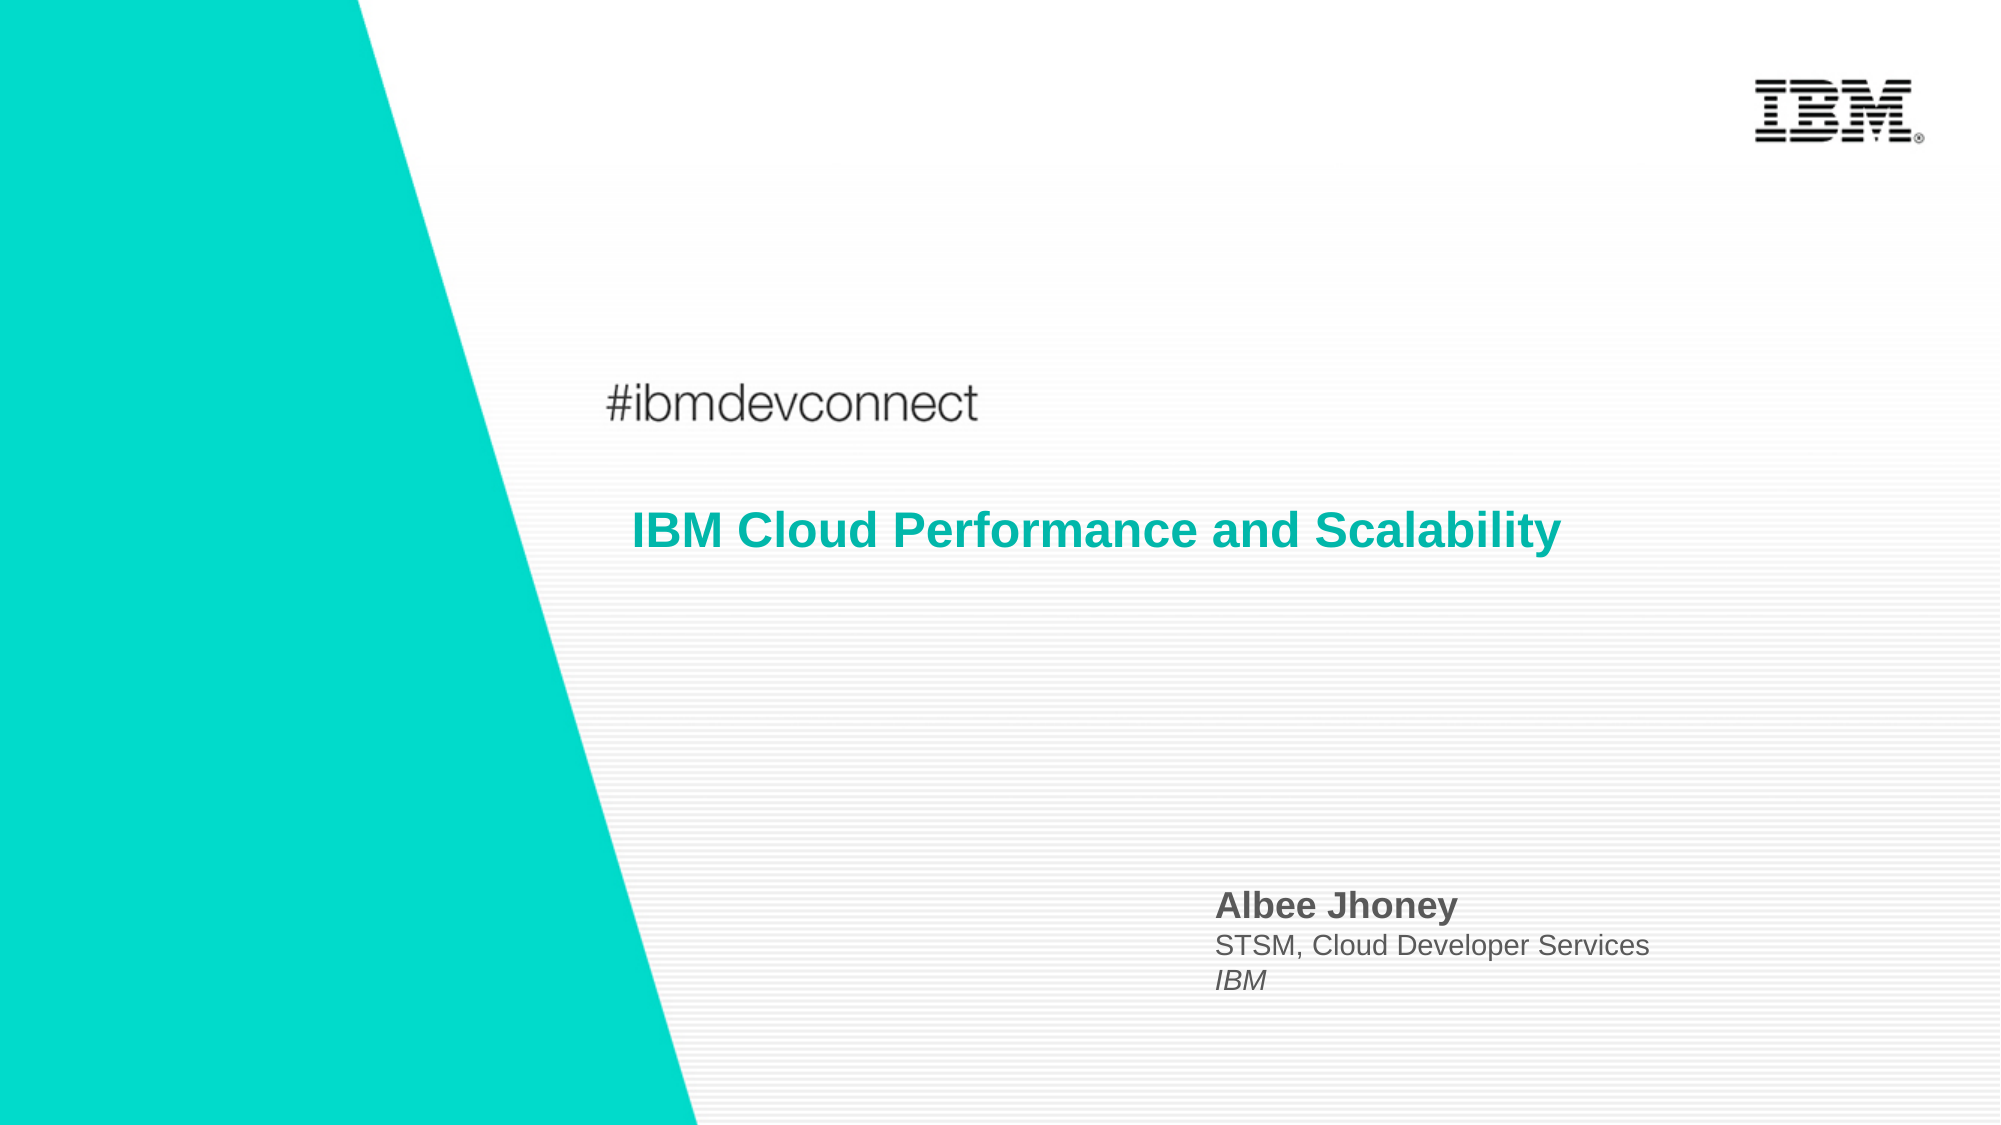

IBM Cloud Performance and Scalability

Albee Jhoney
STSM, Cloud Developer Services
IBM